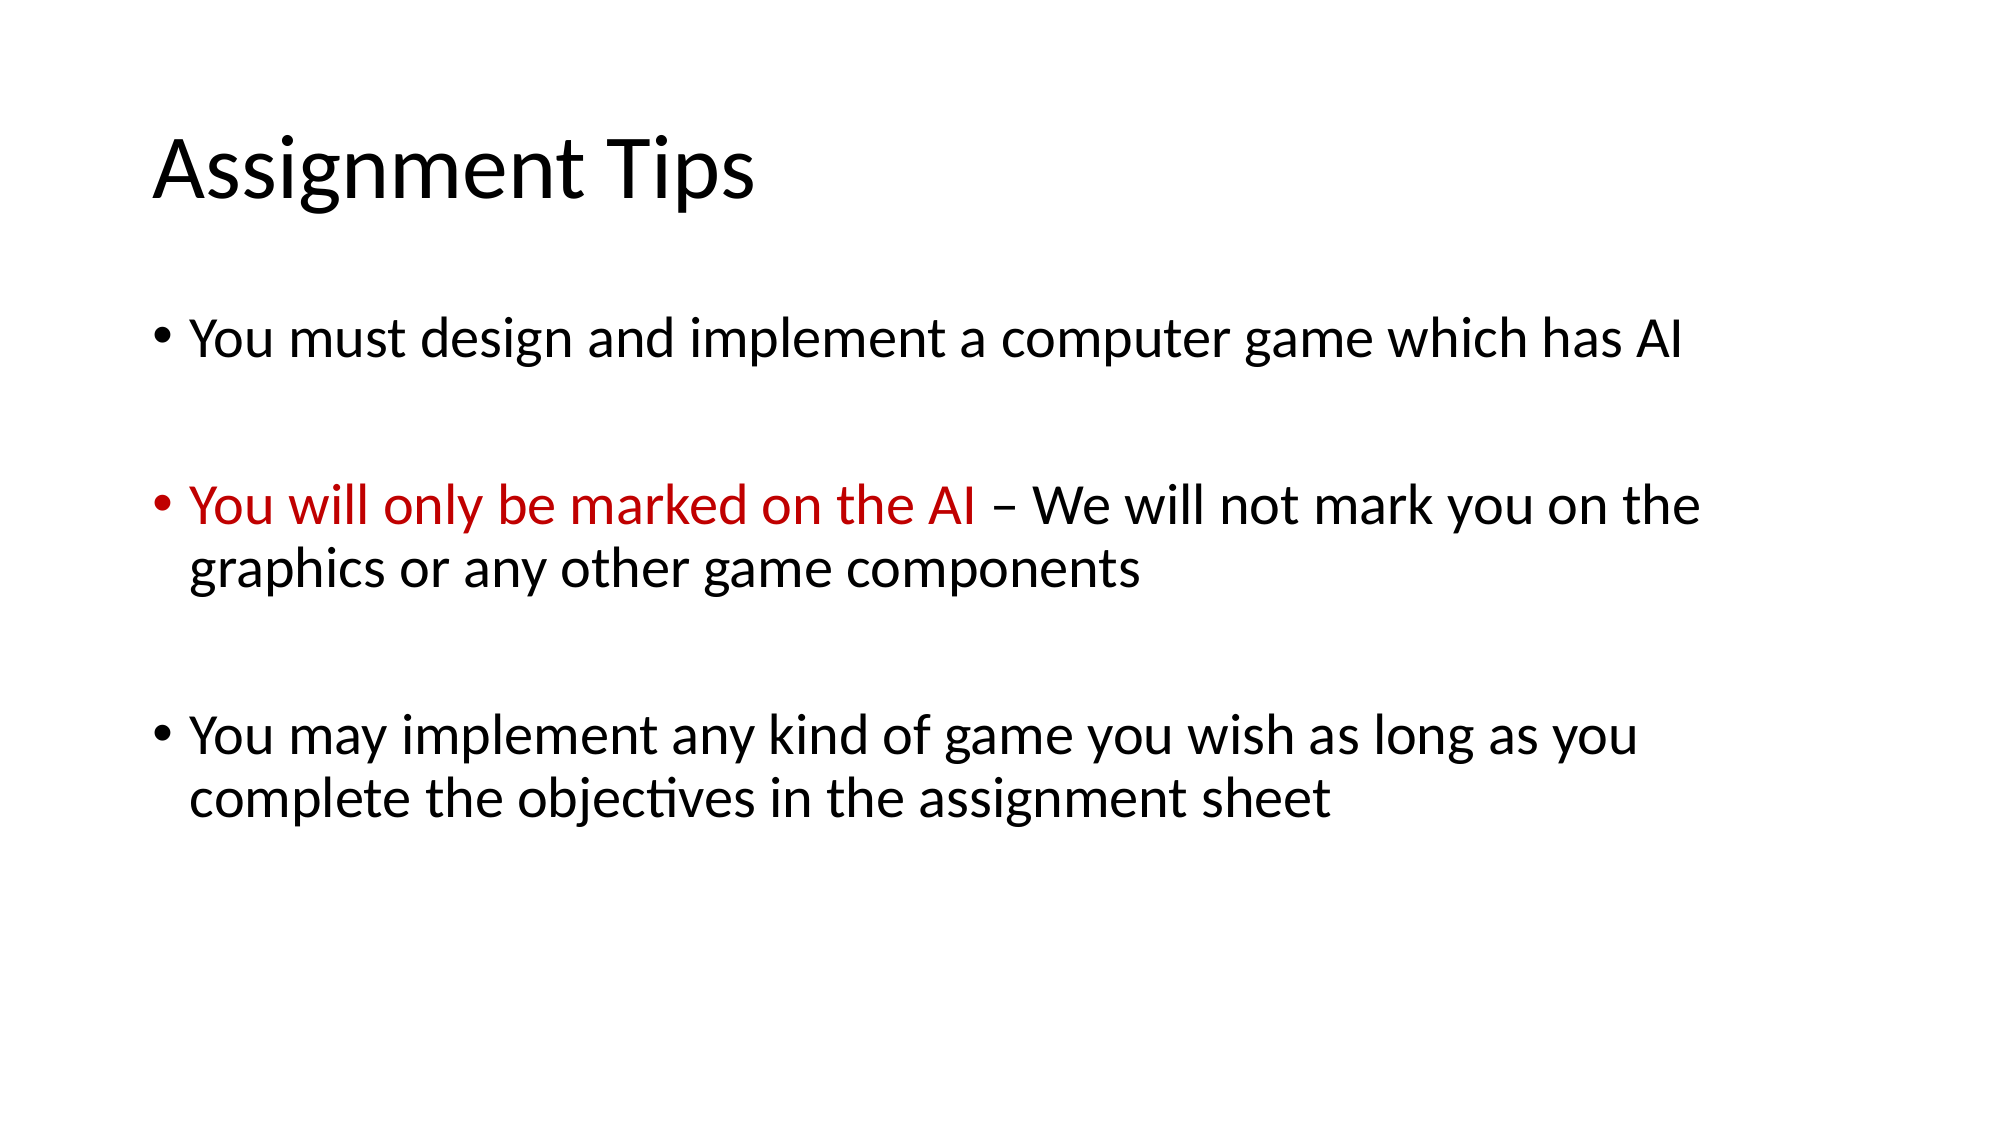

# Assignment Tips
You must design and implement a computer game which has AI

You will only be marked on the AI – We will not mark you on the graphics or any other game components

You may implement any kind of game you wish as long as you complete the objectives in the assignment sheet